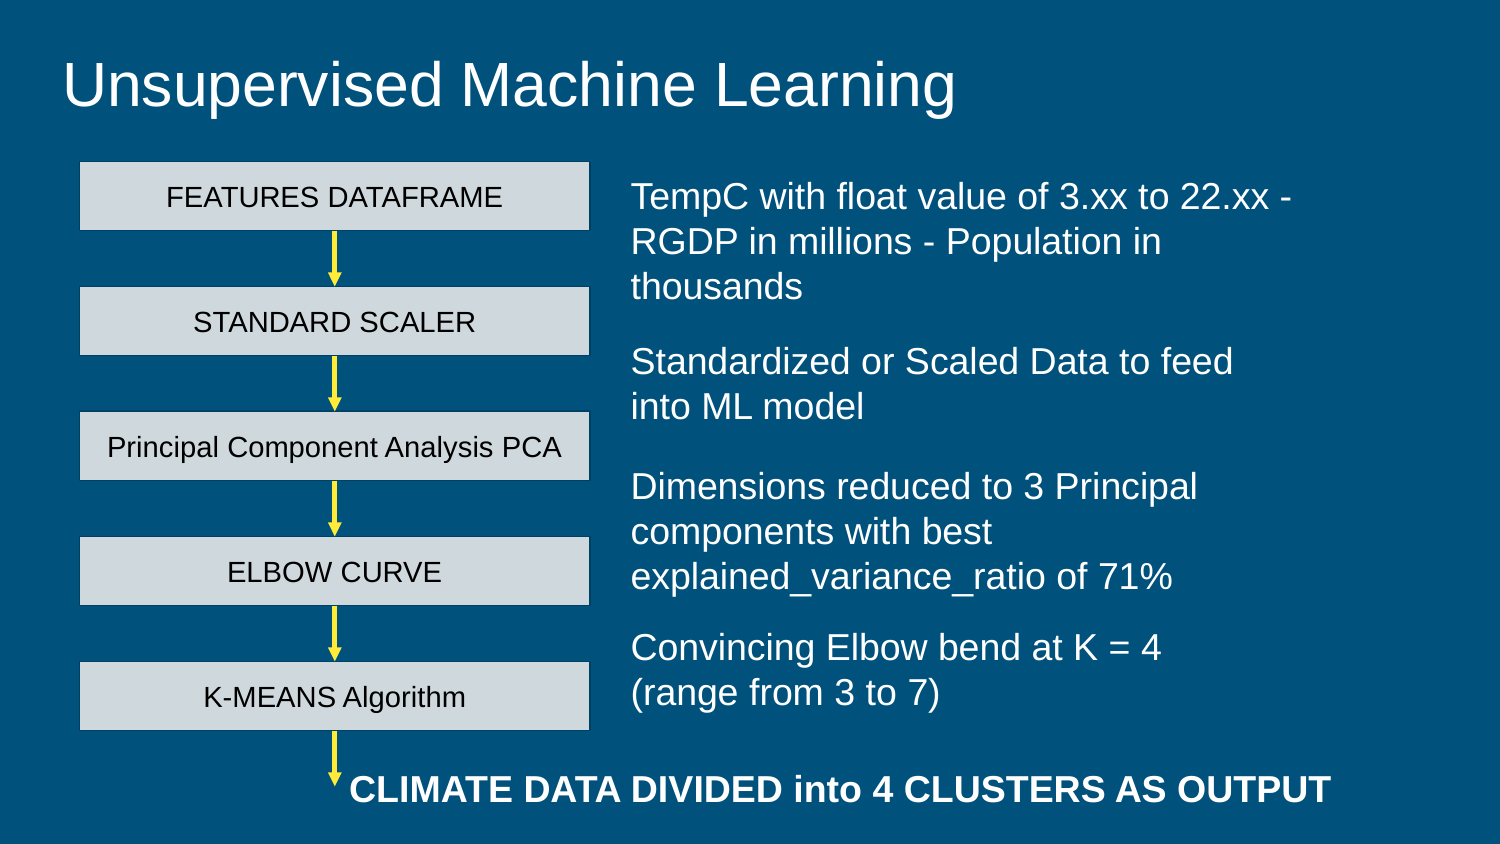

# Unsupervised Machine Learning
TempC with float value of 3.xx to 22.xx - RGDP in millions - Population in thousands
FEATURES DATAFRAME
STANDARD SCALER
Standardized or Scaled Data to feed into ML model
Principal Component Analysis PCA
Dimensions reduced to 3 Principal components with best explained_variance_ratio of 71%
ELBOW CURVE
Convincing Elbow bend at K = 4
(range from 3 to 7)
K-MEANS Algorithm
CLIMATE DATA DIVIDED into 4 CLUSTERS AS OUTPUT